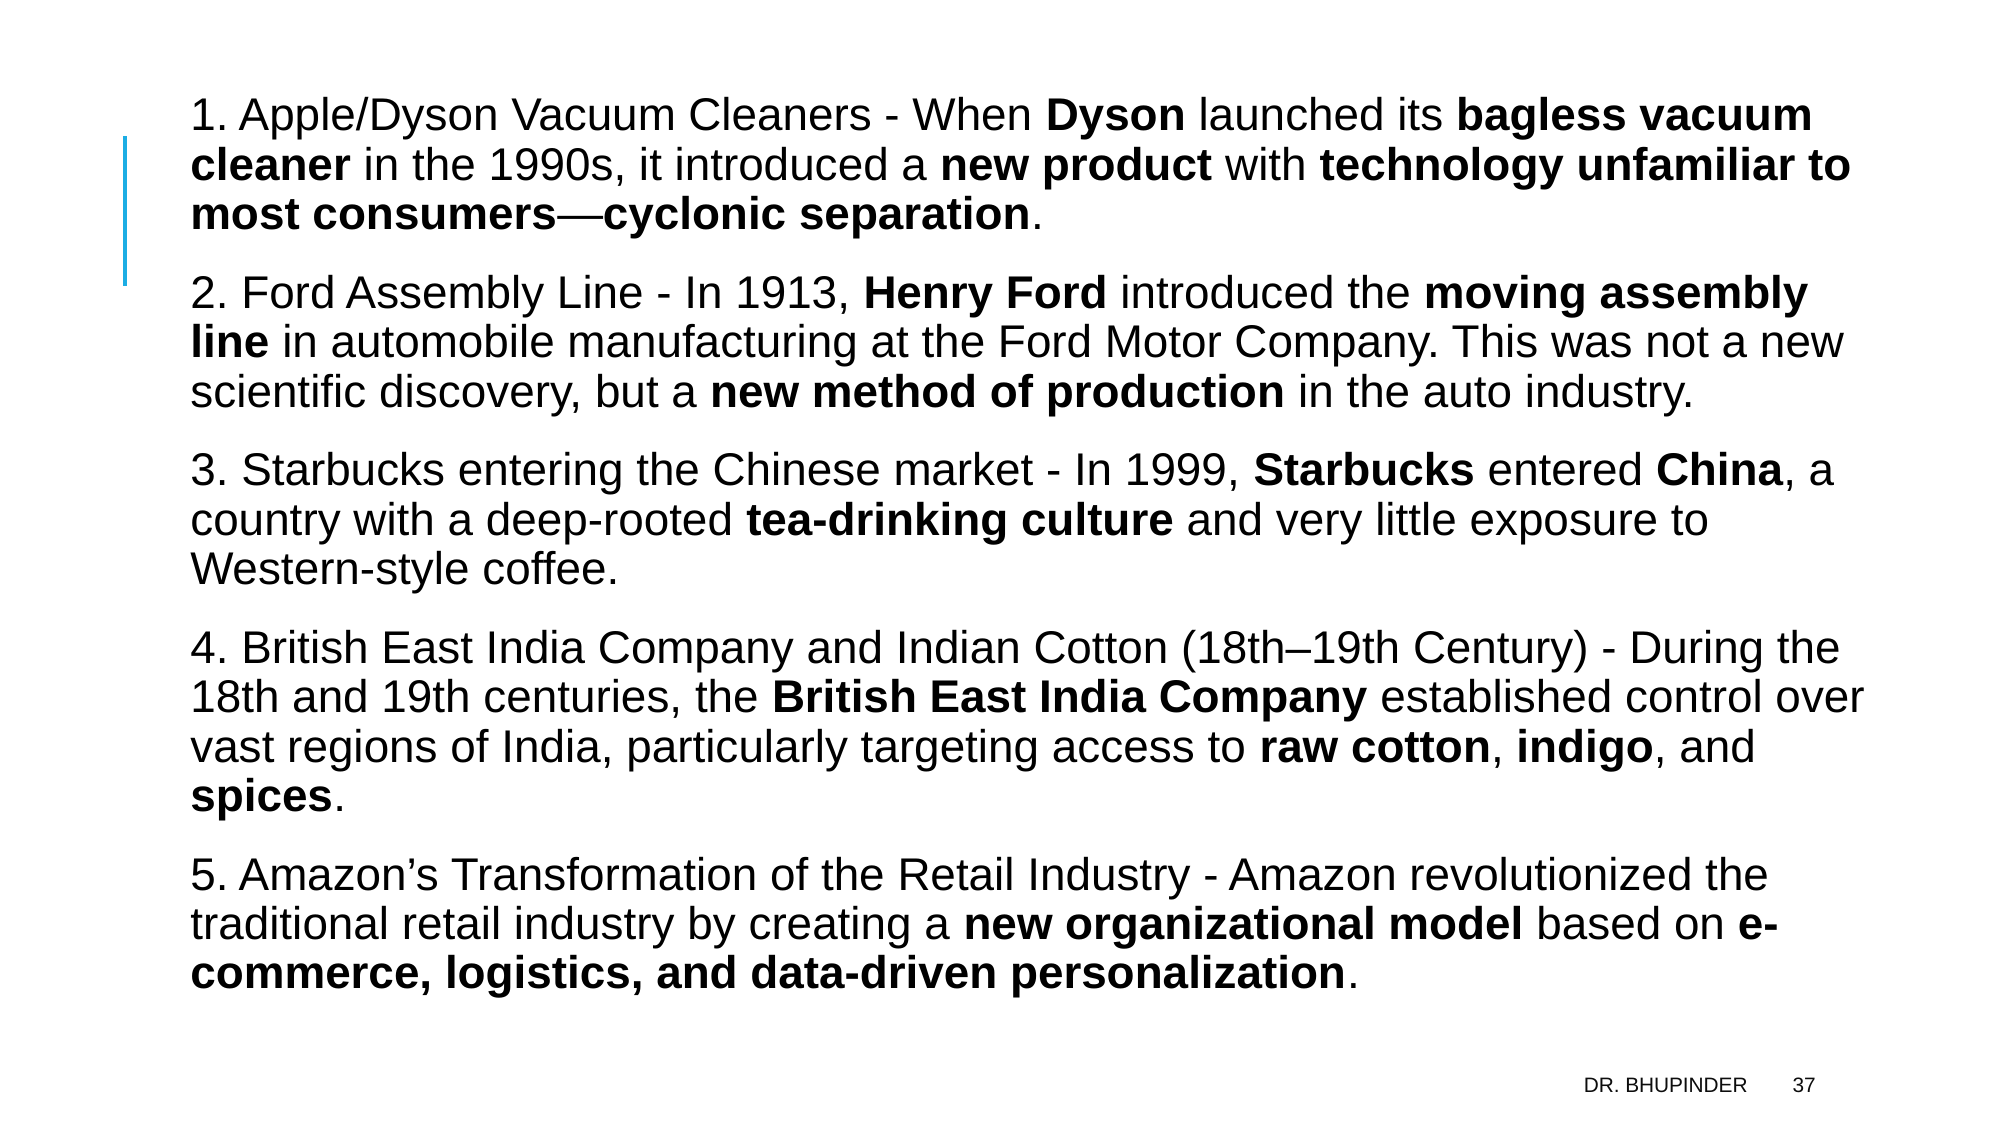

1. Apple/Dyson Vacuum Cleaners - When Dyson launched its bagless vacuum cleaner in the 1990s, it introduced a new product with technology unfamiliar to most consumers—cyclonic separation.
2. Ford Assembly Line - In 1913, Henry Ford introduced the moving assembly line in automobile manufacturing at the Ford Motor Company. This was not a new scientific discovery, but a new method of production in the auto industry.
3. Starbucks entering the Chinese market - In 1999, Starbucks entered China, a country with a deep-rooted tea-drinking culture and very little exposure to Western-style coffee.
4. British East India Company and Indian Cotton (18th–19th Century) - During the 18th and 19th centuries, the British East India Company established control over vast regions of India, particularly targeting access to raw cotton, indigo, and spices.
5. Amazon’s Transformation of the Retail Industry - Amazon revolutionized the traditional retail industry by creating a new organizational model based on e-commerce, logistics, and data-driven personalization.

DR. BHUPINDER
37